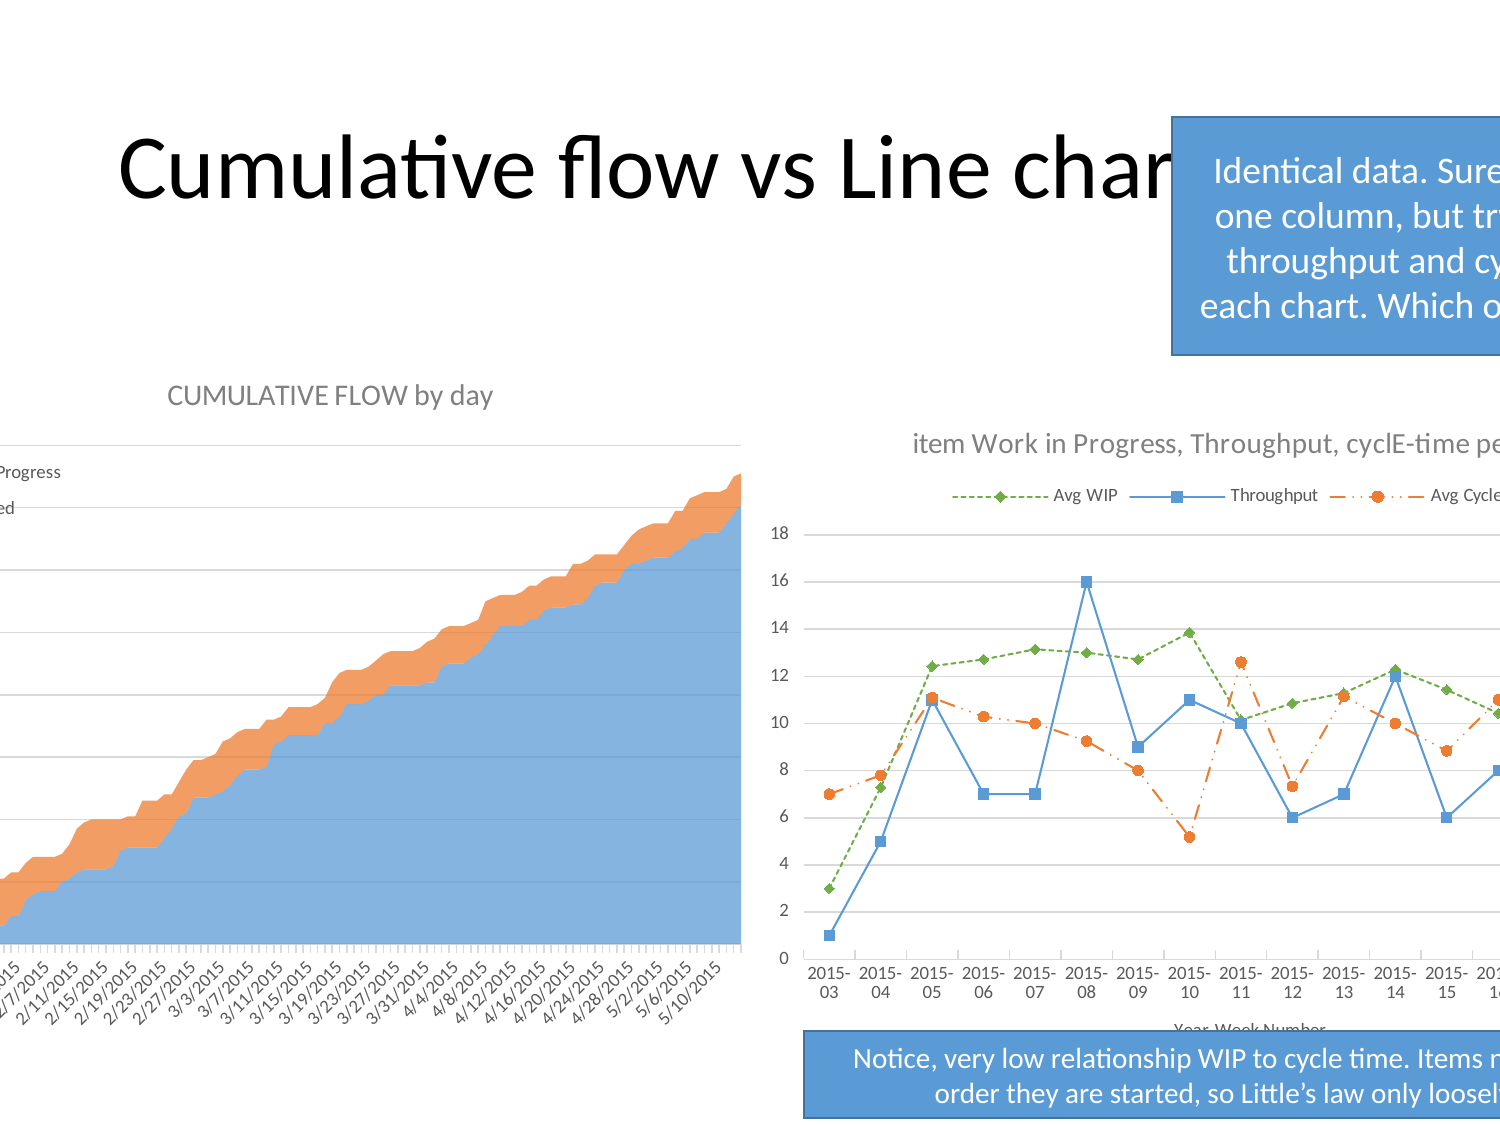

# Cumulative flow vs Line chart
Identical data. Sure, I just have one column, but try and guess throughput and cycle time in each chart. Which one is easier?

### Chart: CUMULATIVE FLOW by day

| Category |  |  |
|---|---|---|
| 42018.0 | 0.0 | 3.0 |
| 42019.0 | 0.0 | 3.0 |
| 42020.0 | 0.0 | 3.0 |
| 42021.0 | 0.0 | 3.0 |
| 42022.0 | 0.0 | 3.0 |
| 42023.0 | 0.0 | 3.0 |
| 42024.0 | 0.0 | 6.0 |
| 42025.0 | 1.0 | 6.0 |
| 42026.0 | 1.0 | 9.0 |
| 42027.0 | 1.0 | 12.0 |
| 42028.0 | 1.0 | 12.0 |
| 42029.0 | 1.0 | 12.0 |
| 42030.0 | 5.0 | 9.0 |
| 42031.0 | 5.0 | 9.0 |
| 42032.0 | 5.0 | 12.0 |
| 42033.0 | 6.0 | 15.0 |
| 42034.0 | 6.0 | 15.0 |
| 42035.0 | 6.0 | 15.0 |
| 42036.0 | 6.0 | 15.0 |
| 42037.0 | 9.0 | 14.0 |
| 42038.0 | 9.0 | 14.0 |
| 42039.0 | 14.0 | 12.0 |
| 42040.0 | 16.0 | 12.0 |
| 42041.0 | 17.0 | 11.0 |
| 42042.0 | 17.0 | 11.0 |
| 42043.0 | 17.0 | 11.0 |
| 42044.0 | 20.0 | 9.0 |
| 42045.0 | 21.0 | 11.0 |
| 42046.0 | 23.0 | 14.0 |
| 42047.0 | 24.0 | 15.0 |
| 42048.0 | 24.0 | 16.0 |
| 42049.0 | 24.0 | 16.0 |
| 42050.0 | 24.0 | 16.0 |
| 42051.0 | 25.0 | 15.0 |
| 42052.0 | 30.0 | 10.0 |
| 42053.0 | 31.0 | 10.0 |
| 42054.0 | 31.0 | 10.0 |
| 42055.0 | 31.0 | 15.0 |
| 42056.0 | 31.0 | 15.0 |
| 42057.0 | 31.0 | 15.0 |
| 42058.0 | 34.0 | 14.0 |
| 42059.0 | 37.0 | 11.0 |
| 42060.0 | 41.0 | 11.0 |
| 42061.0 | 42.0 | 14.0 |
| 42062.0 | 47.0 | 12.0 |
| 42063.0 | 47.0 | 12.0 |
| 42064.0 | 47.0 | 13.0 |
| 42065.0 | 48.0 | 13.0 |
| 42066.0 | 49.0 | 16.0 |
| 42067.0 | 51.0 | 15.0 |
| 42068.0 | 54.0 | 14.0 |
| 42069.0 | 56.0 | 13.0 |
| 42070.0 | 56.0 | 13.0 |
| 42071.0 | 56.0 | 13.0 |
| 42072.0 | 57.0 | 15.0 |
| 42073.0 | 64.0 | 8.0 |
| 42074.0 | 65.0 | 8.0 |
| 42075.0 | 67.0 | 9.0 |
| 42076.0 | 67.0 | 9.0 |
| 42077.0 | 67.0 | 9.0 |
| 42078.0 | 67.0 | 9.0 |
| 42079.0 | 67.0 | 10.0 |
| 42080.0 | 71.0 | 8.0 |
| 42081.0 | 71.0 | 13.0 |
| 42082.0 | 73.0 | 14.0 |
| 42083.0 | 77.0 | 11.0 |
| 42084.0 | 77.0 | 11.0 |
| 42085.0 | 77.0 | 11.0 |
| 42086.0 | 78.0 | 11.0 |
| 42087.0 | 80.0 | 11.0 |
| 42088.0 | 80.0 | 13.0 |
| 42089.0 | 83.0 | 11.0 |
| 42090.0 | 83.0 | 11.0 |
| 42091.0 | 83.0 | 11.0 |
| 42092.0 | 83.0 | 11.0 |
| 42093.0 | 83.0 | 12.0 |
| 42094.0 | 84.0 | 13.0 |
| 42095.0 | 84.0 | 14.0 |
| 42096.0 | 89.0 | 12.0 |
| 42097.0 | 90.0 | 12.0 |
| 42098.0 | 90.0 | 12.0 |
| 42099.0 | 90.0 | 12.0 |
| 42100.0 | 92.0 | 11.0 |
| 42101.0 | 93.0 | 11.0 |
| 42102.0 | 96.0 | 14.0 |
| 42103.0 | 99.0 | 12.0 |
| 42104.0 | 102.0 | 10.0 |
| 42105.0 | 102.0 | 10.0 |
| 42106.0 | 102.0 | 10.0 |
| 42107.0 | 102.0 | 11.0 |
| 42108.0 | 104.0 | 11.0 |
| 42109.0 | 104.0 | 11.0 |
| 42110.0 | 107.0 | 10.0 |
| 42111.0 | 108.0 | 10.0 |
| 42112.0 | 108.0 | 10.0 |
| 42113.0 | 108.0 | 10.0 |
| 42114.0 | 109.0 | 13.0 |
| 42115.0 | 109.0 | 13.0 |
| 42116.0 | 111.0 | 12.0 |
| 42117.0 | 115.0 | 10.0 |
| 42118.0 | 116.0 | 9.0 |
| 42119.0 | 116.0 | 9.0 |
| 42120.0 | 116.0 | 9.0 |
| 42121.0 | 120.0 | 8.0 |
| 42122.0 | 122.0 | 9.0 |
| 42123.0 | 122.0 | 11.0 |
| 42124.0 | 123.0 | 11.0 |
| 42125.0 | 124.0 | 11.0 |
| 42126.0 | 124.0 | 11.0 |
| 42127.0 | 124.0 | 11.0 |
| 42128.0 | 126.0 | 13.0 |
| 42129.0 | 127.0 | 12.0 |
| 42130.0 | 130.0 | 13.0 |
| 42131.0 | 130.0 | 14.0 |
| 42132.0 | 132.0 | 13.0 |
| 42133.0 | 132.0 | 13.0 |
| 42134.0 | 132.0 | 13.0 |
| 42135.0 | 135.0 | 11.0 |
| 42136.0 | 138.0 | 12.0 |
| 42137.0 | 141.0 | 10.0 |

[unsupported chart]

Notice, very low relationship WIP to cycle time. Items not completed in order they are started, so Little’s law only loosely applies.